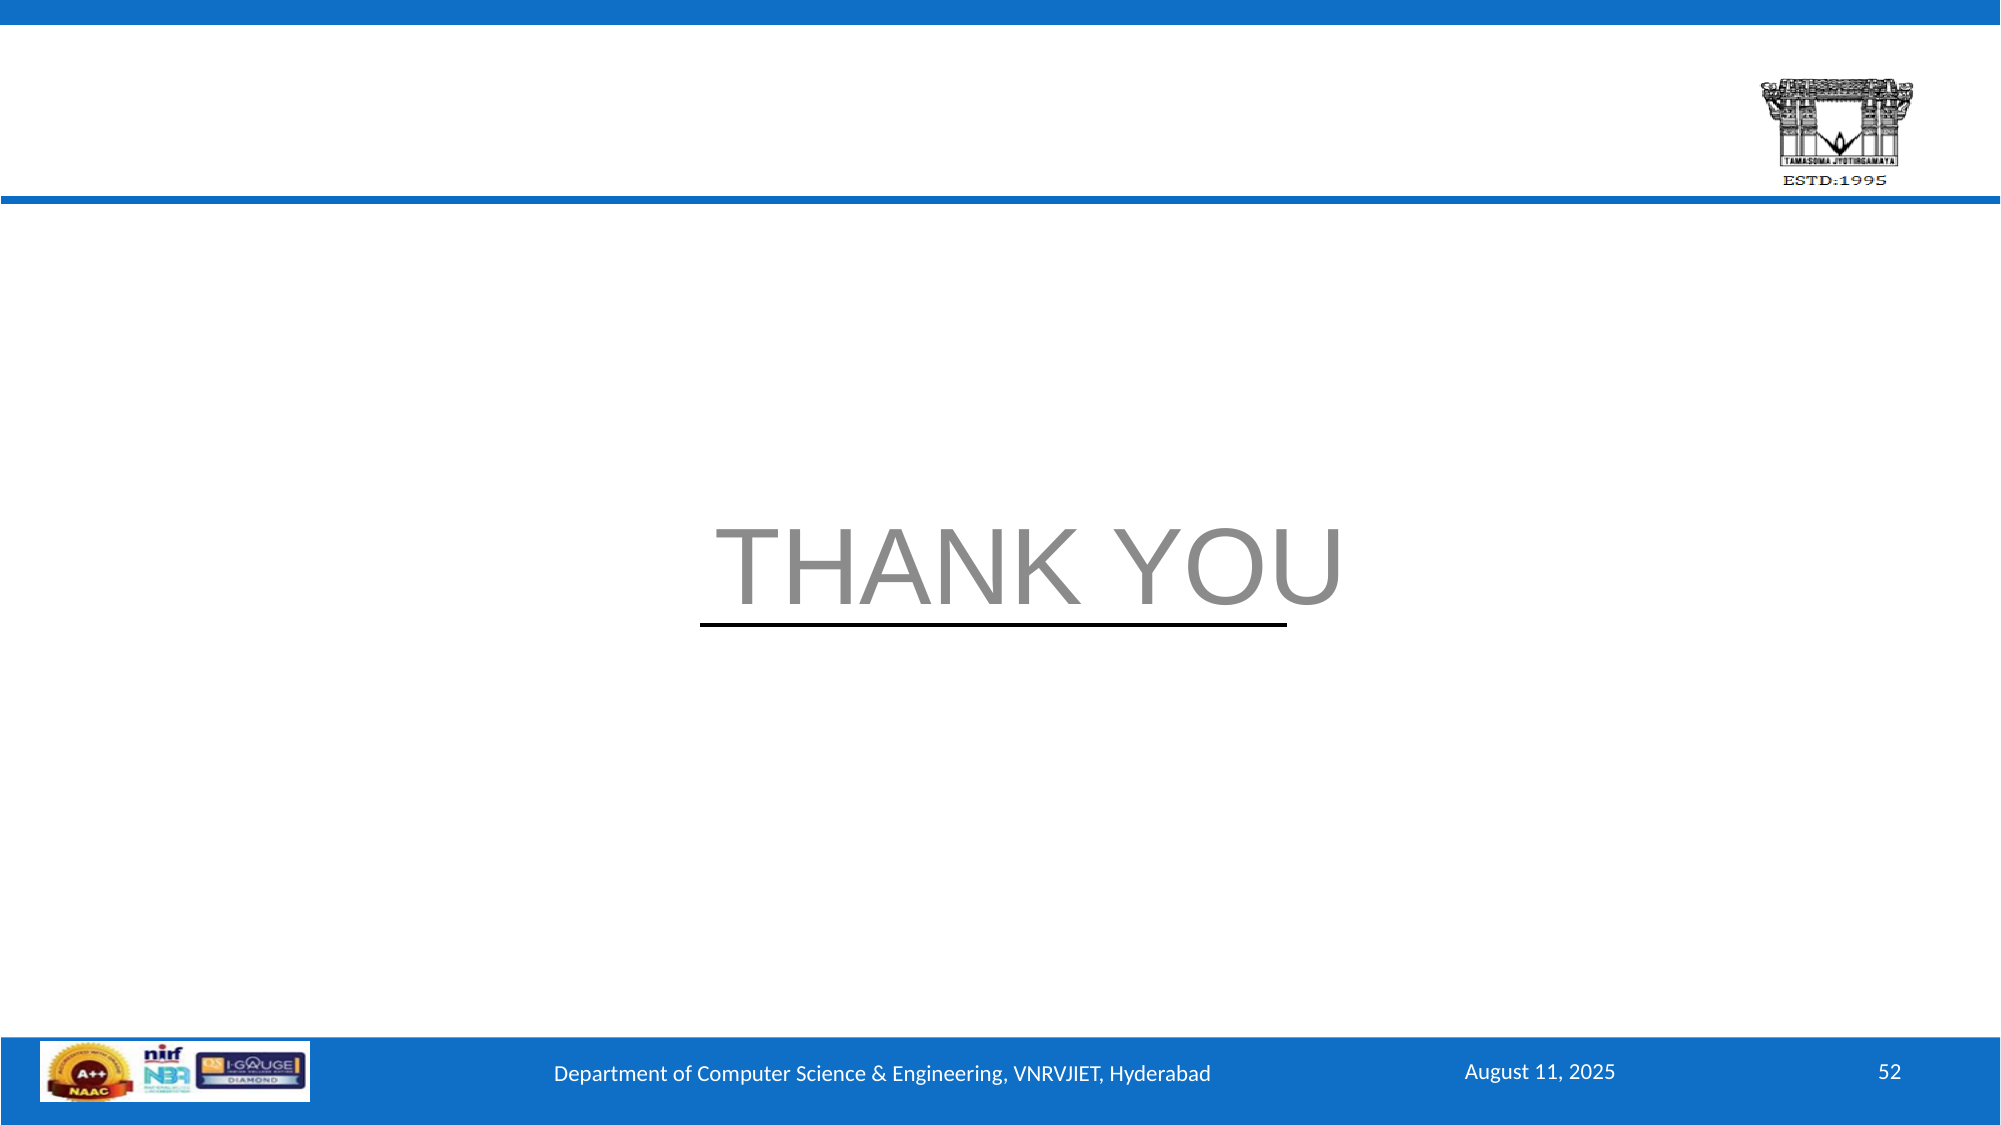

THANK YOU
August 11, 2025
52
Department of Computer Science & Engineering, VNRVJIET, Hyderabad